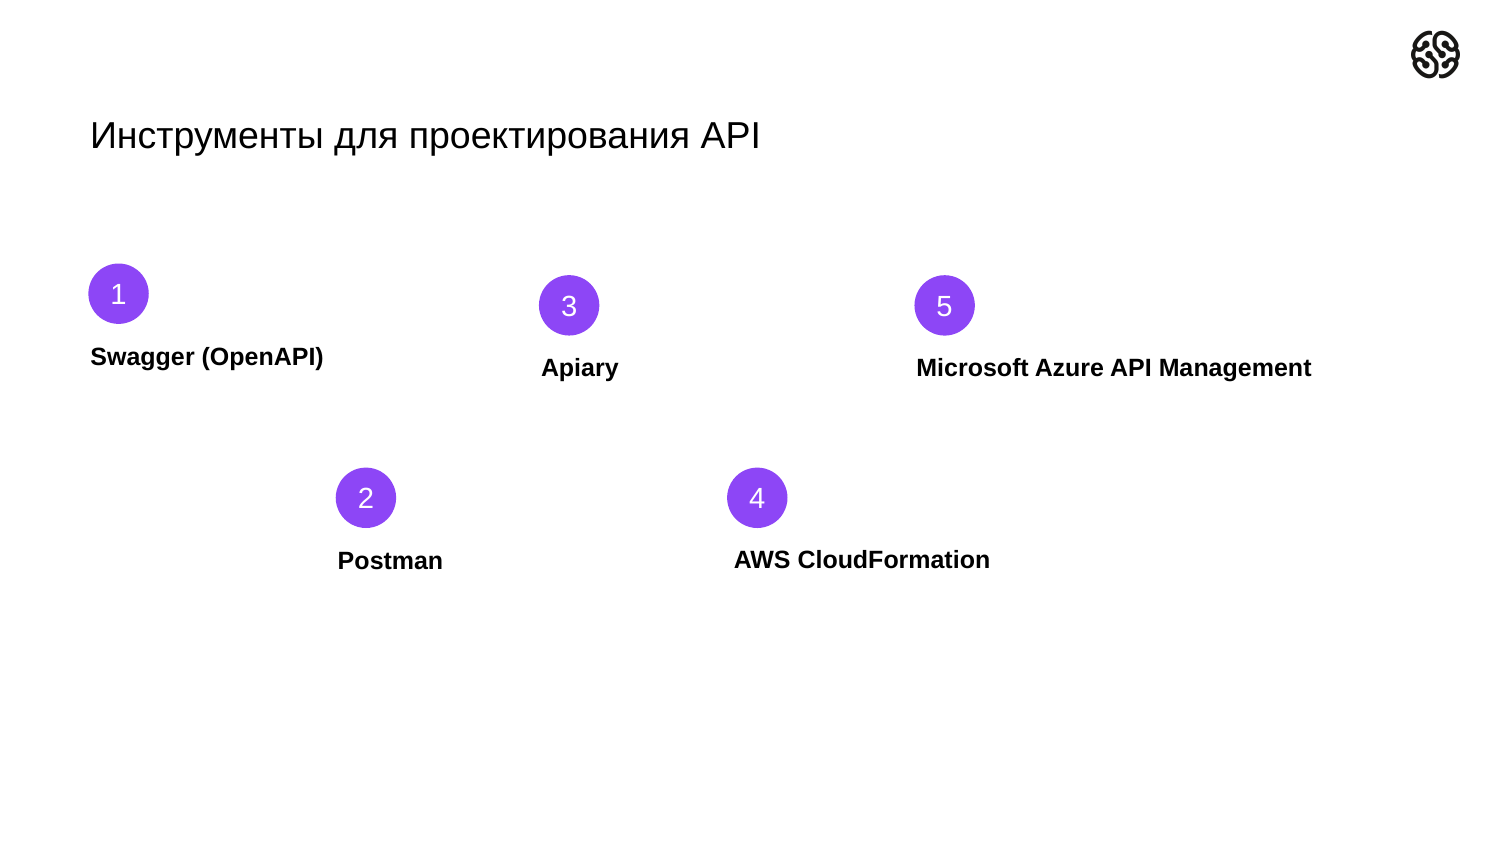

Инструменты для проектирования API

1

3

5
Swagger (OpenAPI)
Apiary
Microsoft Azure API Management

2

4
AWS CloudFormation
Postman